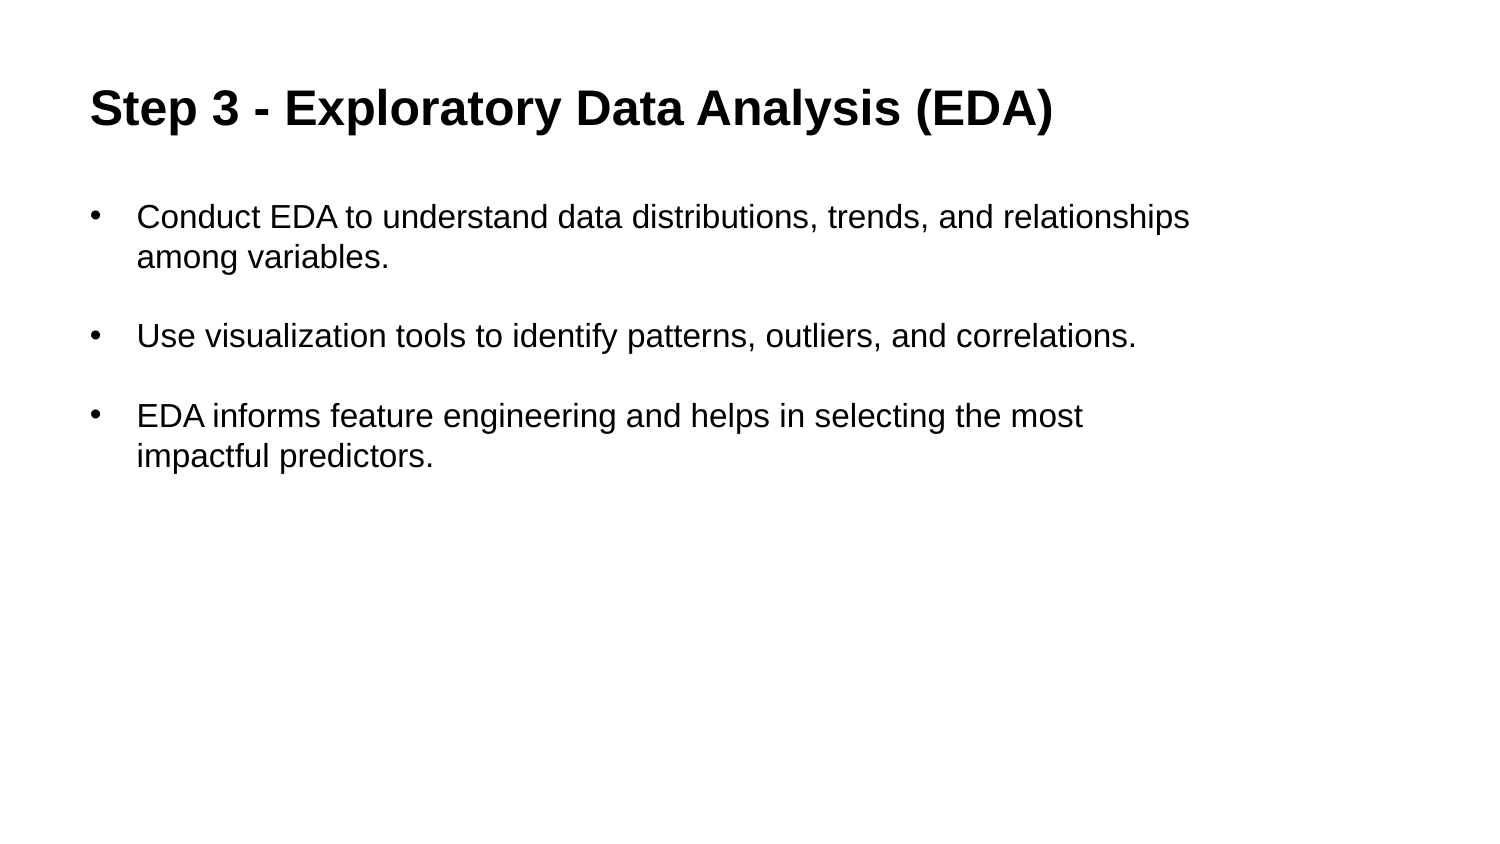

Step 3 - Exploratory Data Analysis (EDA)
Conduct EDA to understand data distributions, trends, and relationships among variables.

Use visualization tools to identify patterns, outliers, and correlations.

EDA informs feature engineering and helps in selecting the most impactful predictors.